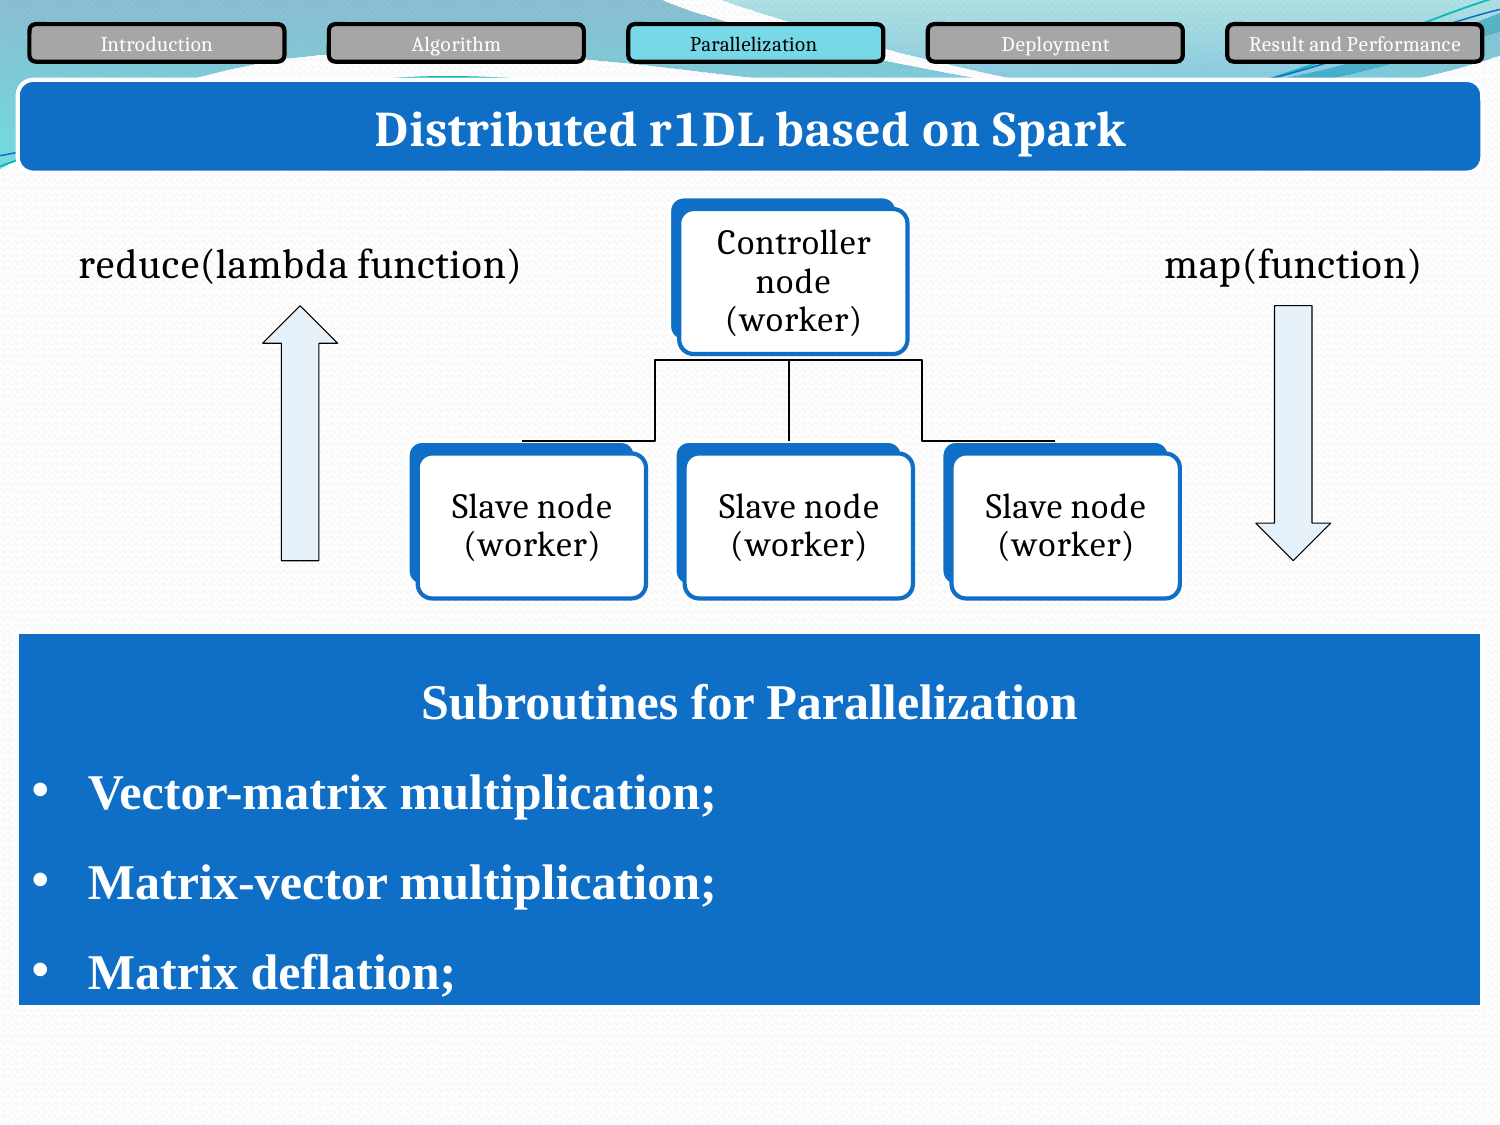

Introduction
Algorithm
Parallelization
Deployment
Result and Performance
Distributed r1DL based on Spark

Controller node (worker)

Slave node (worker)

Slave node (worker)

Slave node (worker)
reduce(lambda function)
map(function)

Subroutines for Parallelization
Vector-matrix multiplication;
Matrix-vector multiplication;
Matrix deflation;